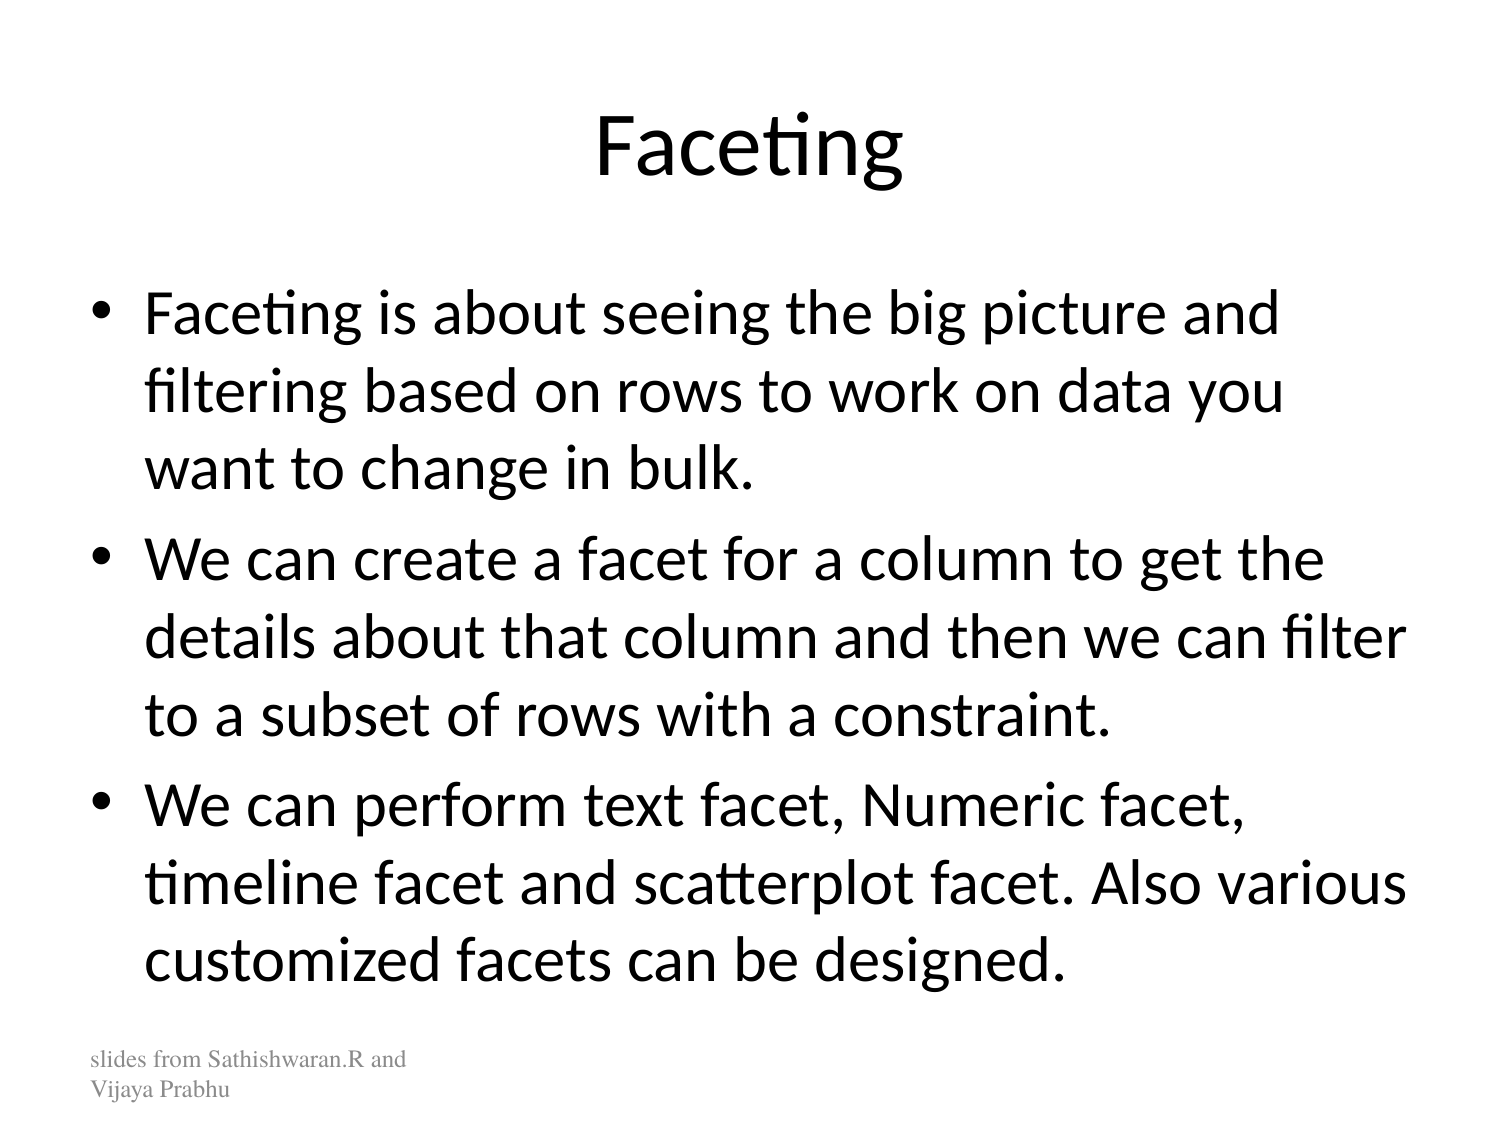

# Faceting
Faceting is about seeing the big picture and filtering based on rows to work on data you want to change in bulk.
We can create a facet for a column to get the details about that column and then we can filter to a subset of rows with a constraint.
We can perform text facet, Numeric facet, timeline facet and scatterplot facet. Also various customized facets can be designed.
slides from Sathishwaran.R and Vijaya Prabhu